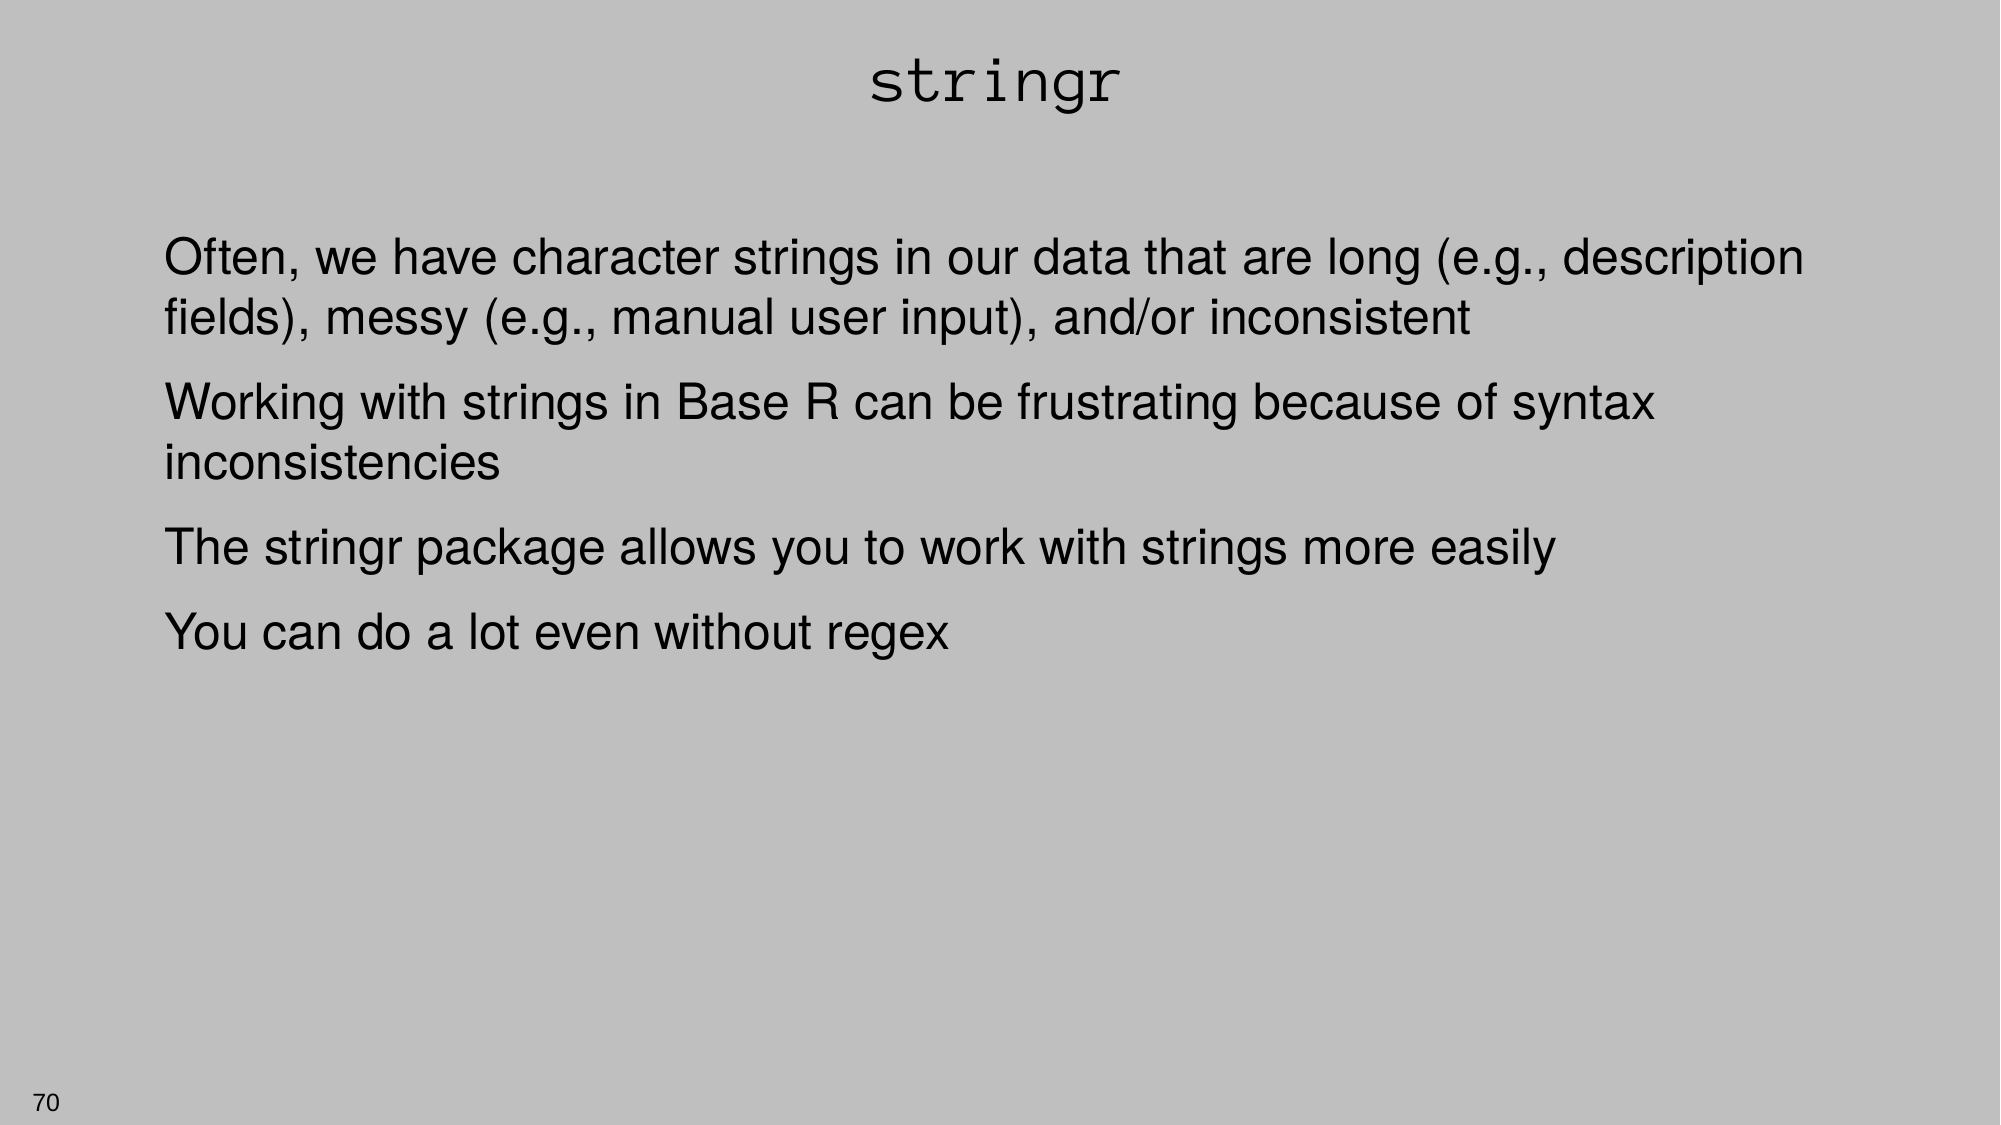

# stringr
Often, we have character strings in our data that are long (e.g., description fields), messy (e.g., manual user input), and/or inconsistent
Working with strings in Base R can be frustrating because of syntax inconsistencies
The stringr package allows you to work with strings more easily
You can do a lot even without regex